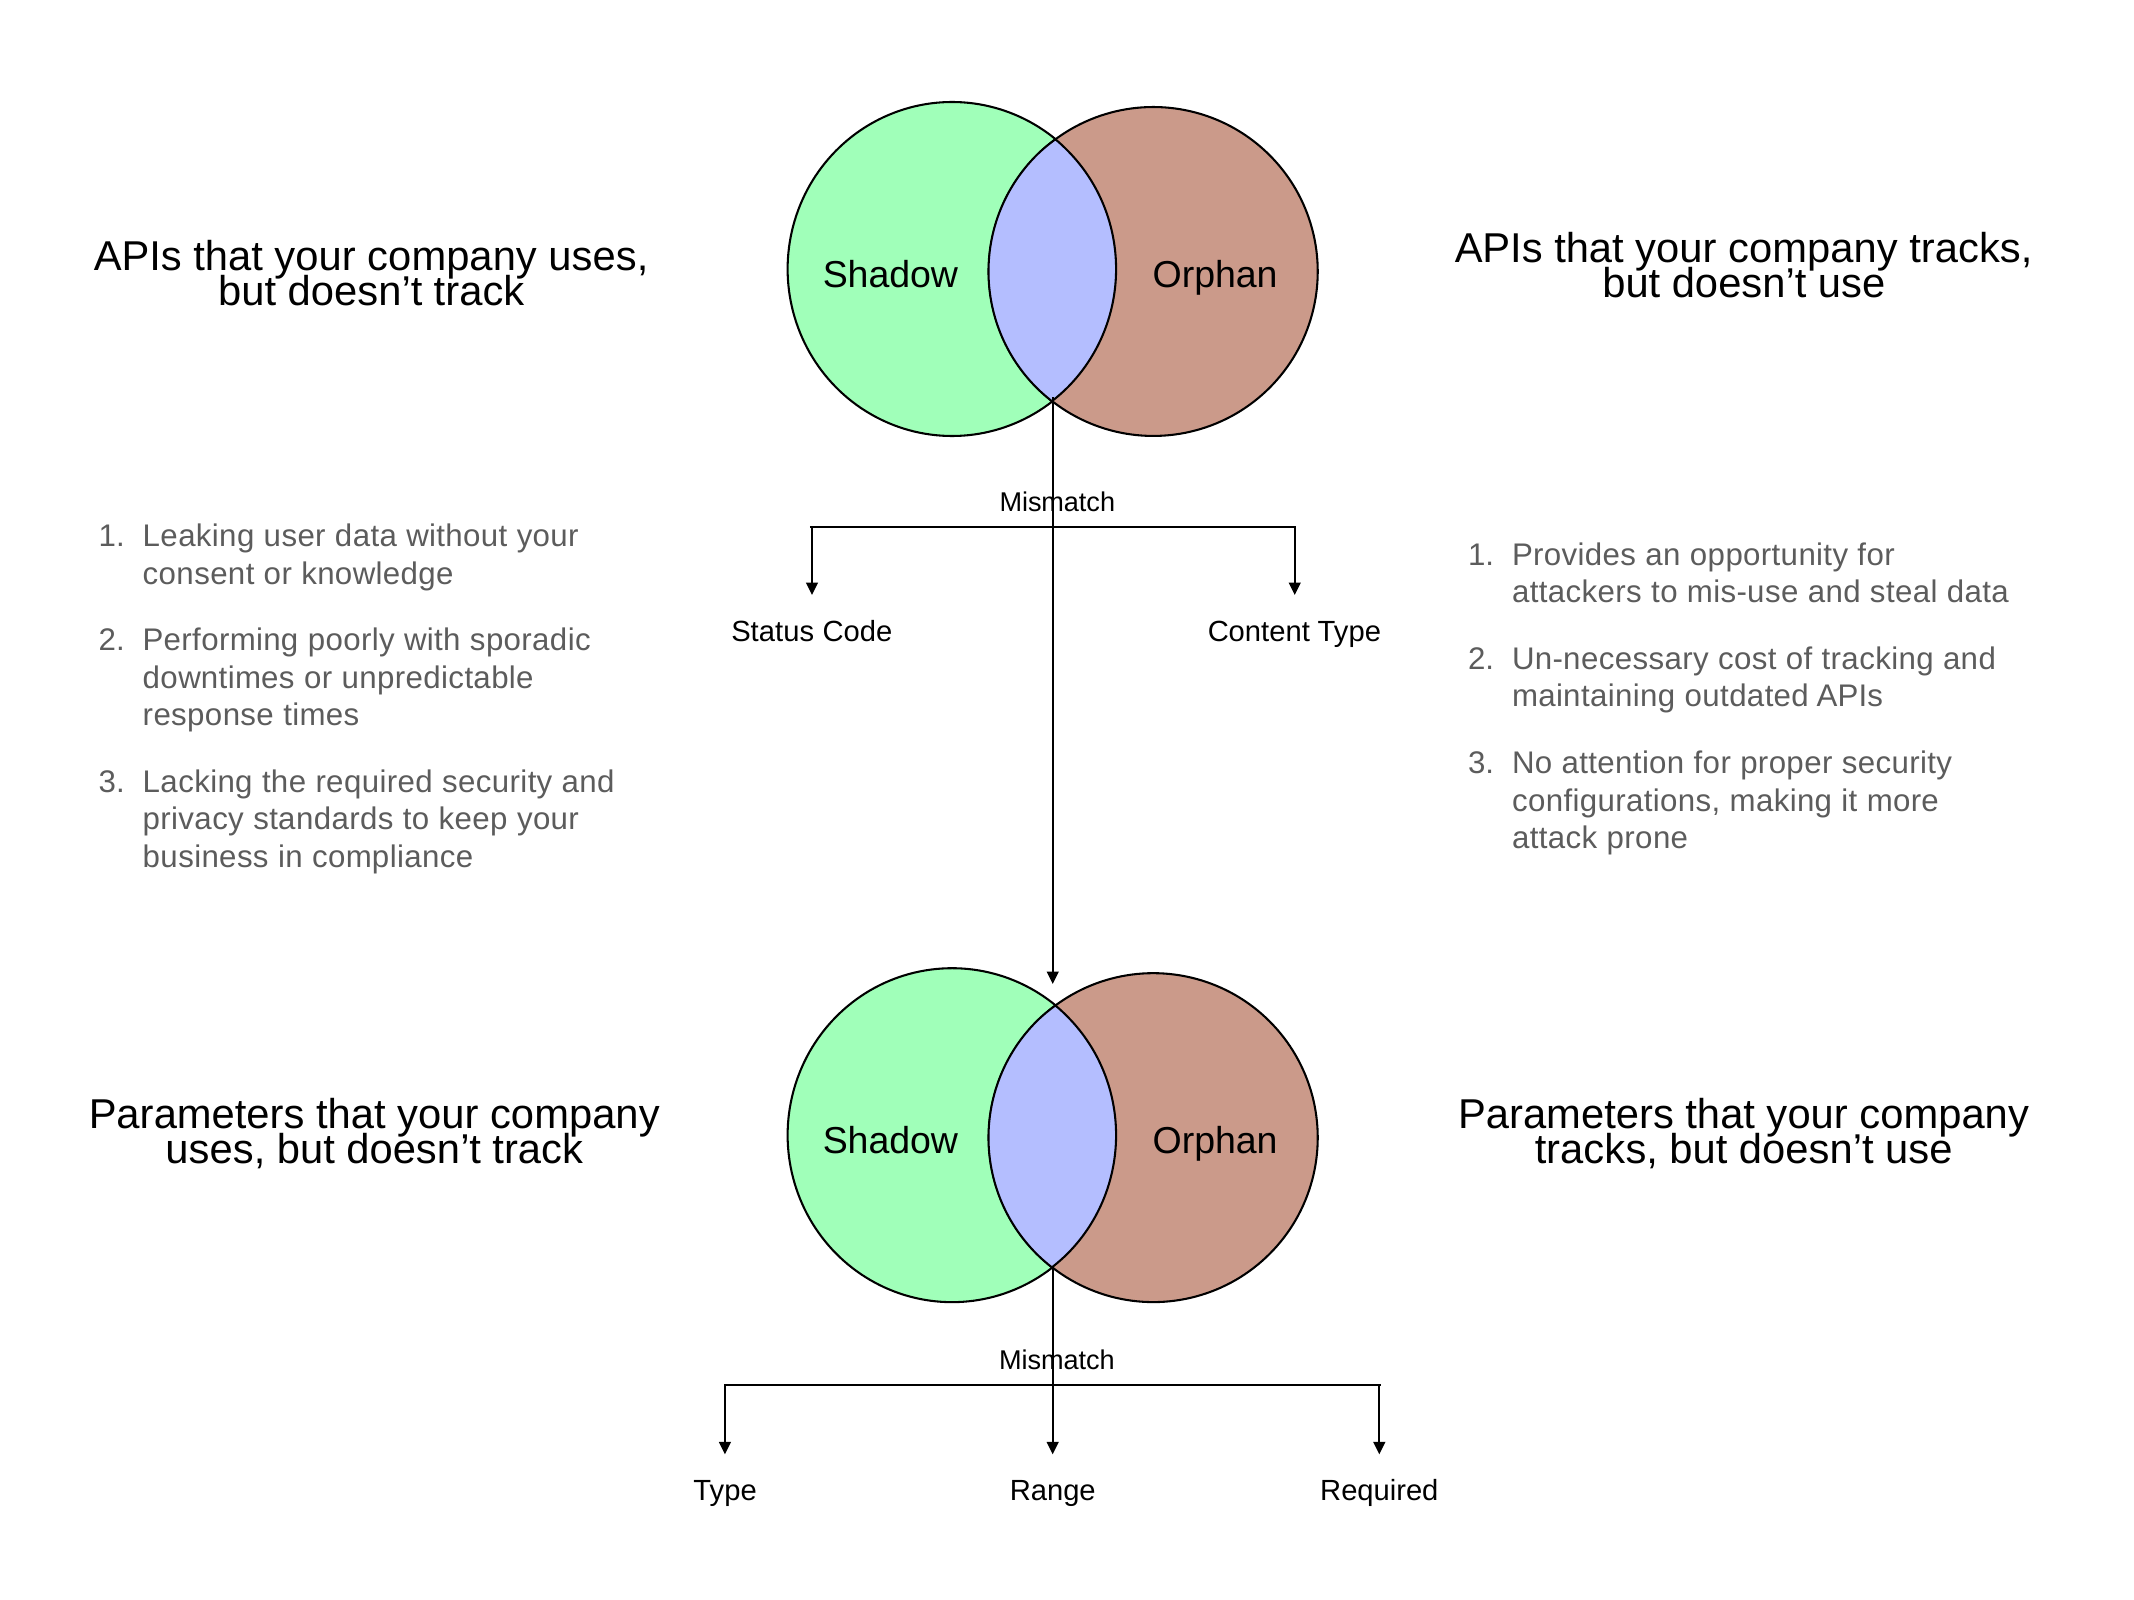

APIs that your company tracks, but doesn’t use
APIs that your company uses, but doesn’t track
Shadow
Orphan

Mismatch

Leaking user data without your consent or knowledge
Performing poorly with sporadic downtimes or unpredictable response times
Lacking the required security and privacy standards to keep your business in compliance
Provides an opportunity for attackers to mis-use and steal data
Un-necessary cost of tracking and maintaining outdated APIs
No attention for proper security configurations, making it more attack prone

Status Code
Content Type

Parameters that your company uses, but doesn’t track
Parameters that your company tracks, but doesn’t use
Shadow
Orphan

Mismatch

Type
Range
Required